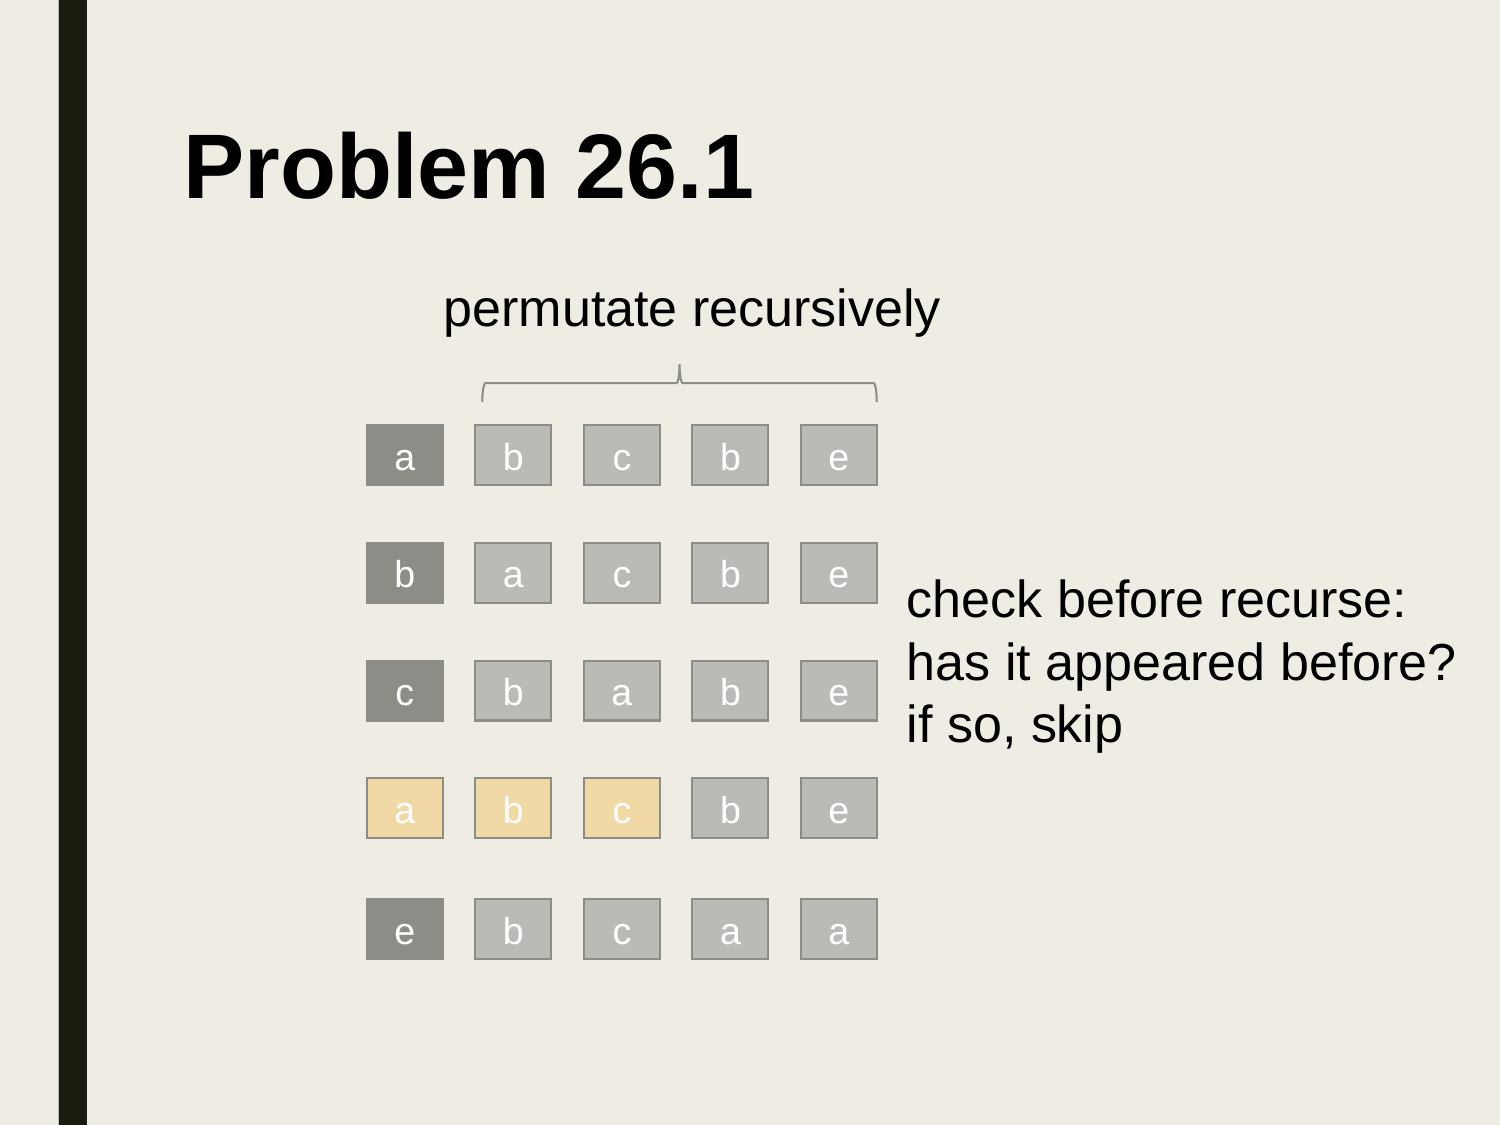

# Problem 26.1

permutate recursively
a
b
c
b
e
b
a
c
b
e
check before recurse:
has it appeared before?
if so, skip
c
b
a
b
e
a
b
c
b
e
e
b
c
a
a